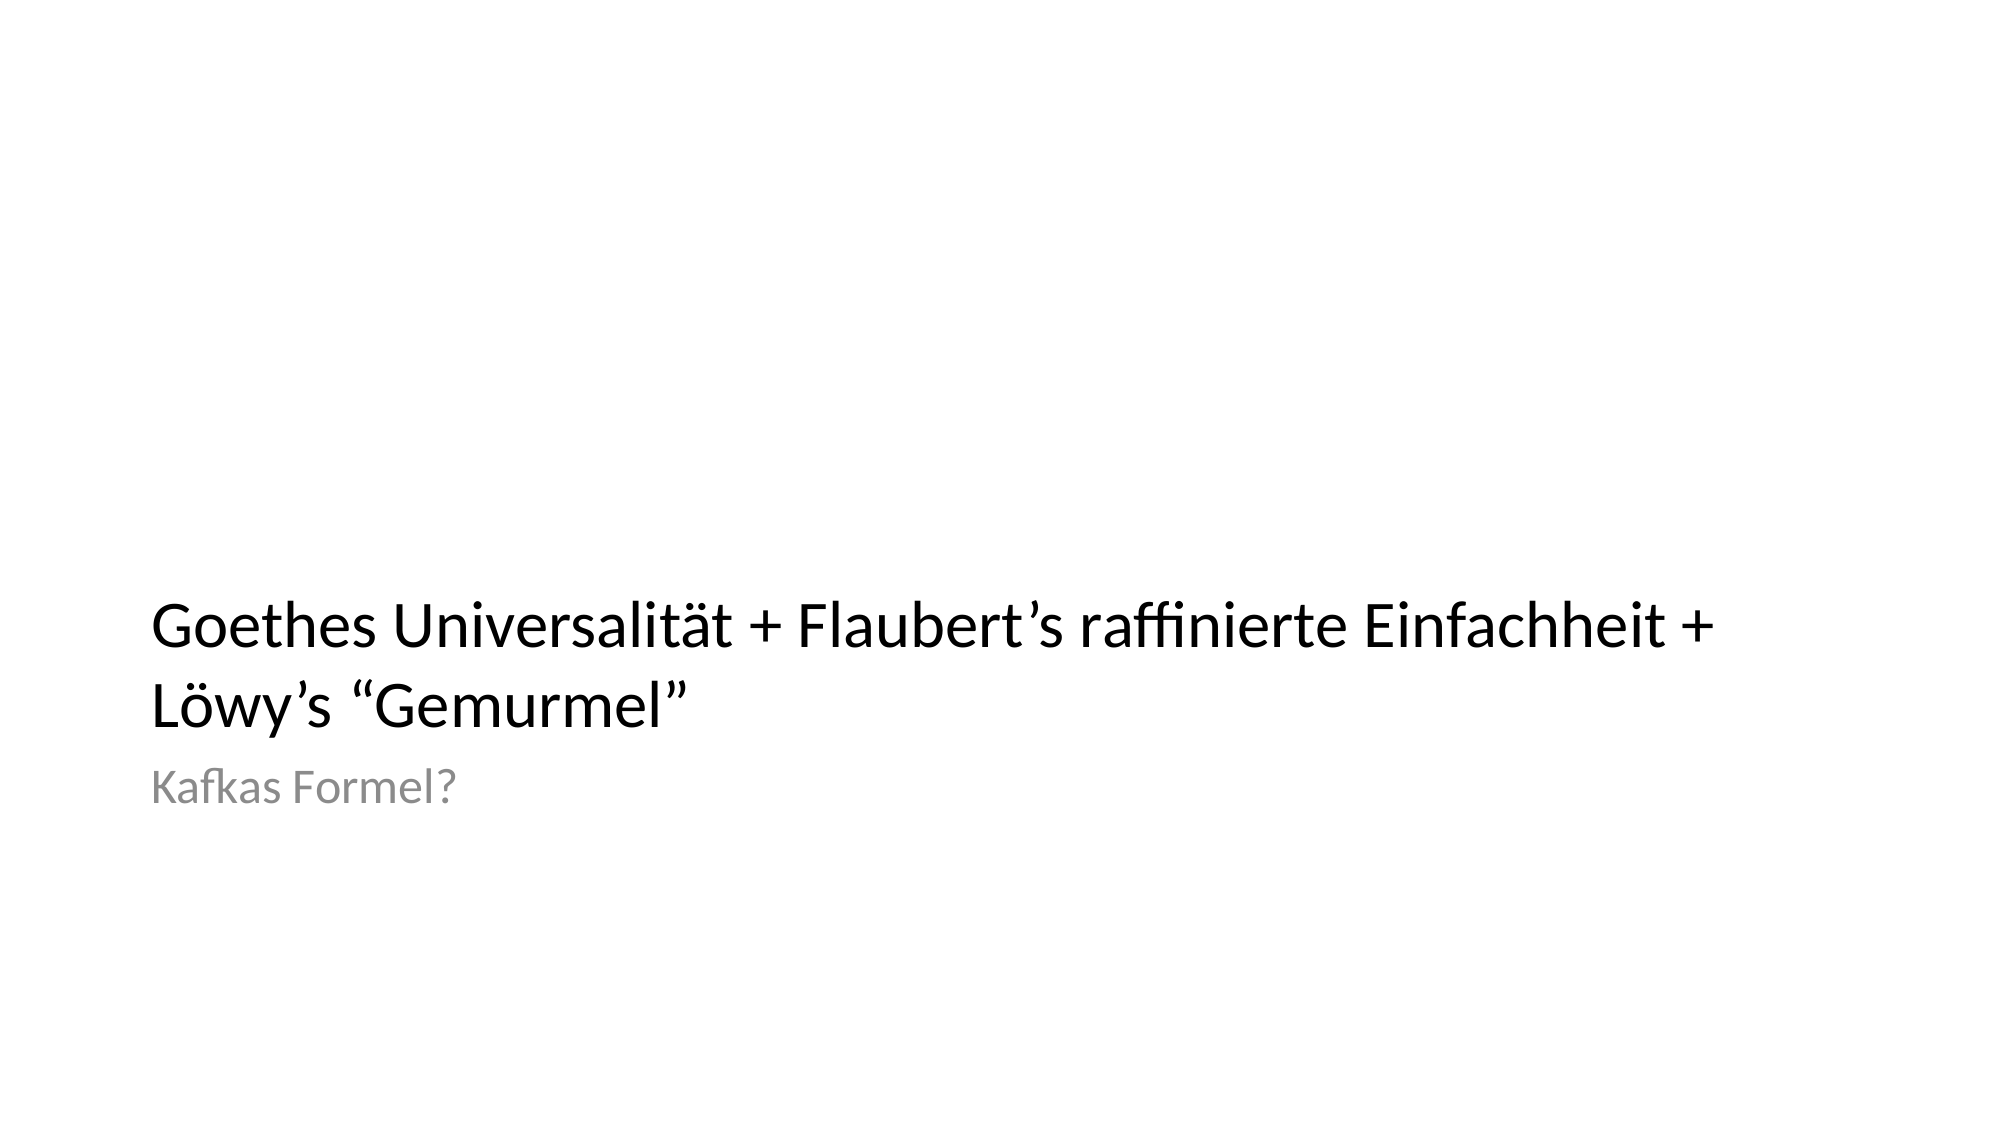

# Goethes Universalität + Flaubert’s raffinierte Einfachheit + Löwy’s “Gemurmel”
Kafkas Formel?